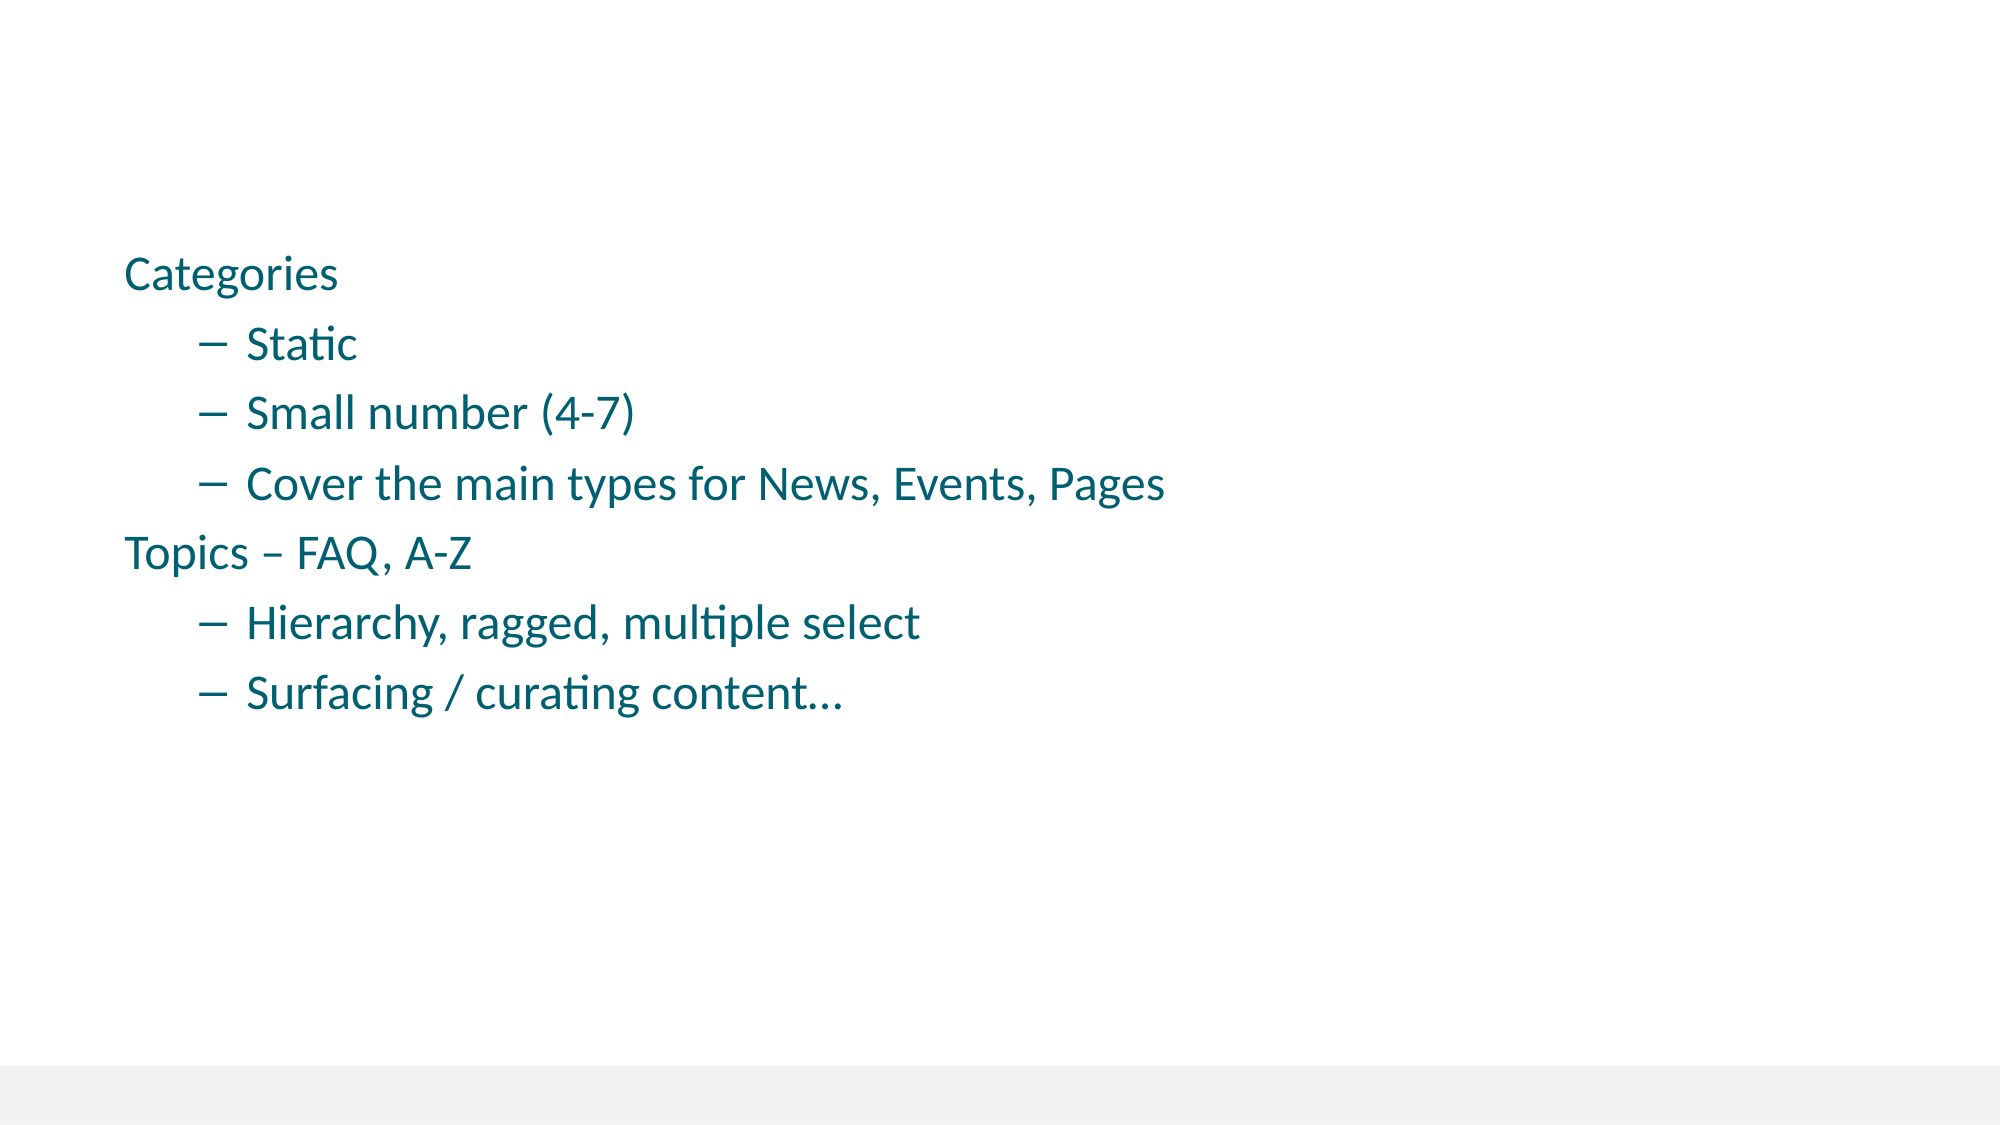

# Categories and Topics
Categories
Static
Small number (4-7)
Cover the main types for News, Events, Pages
Topics – FAQ, A-Z
Hierarchy, ragged, multiple select
Surfacing / curating content…